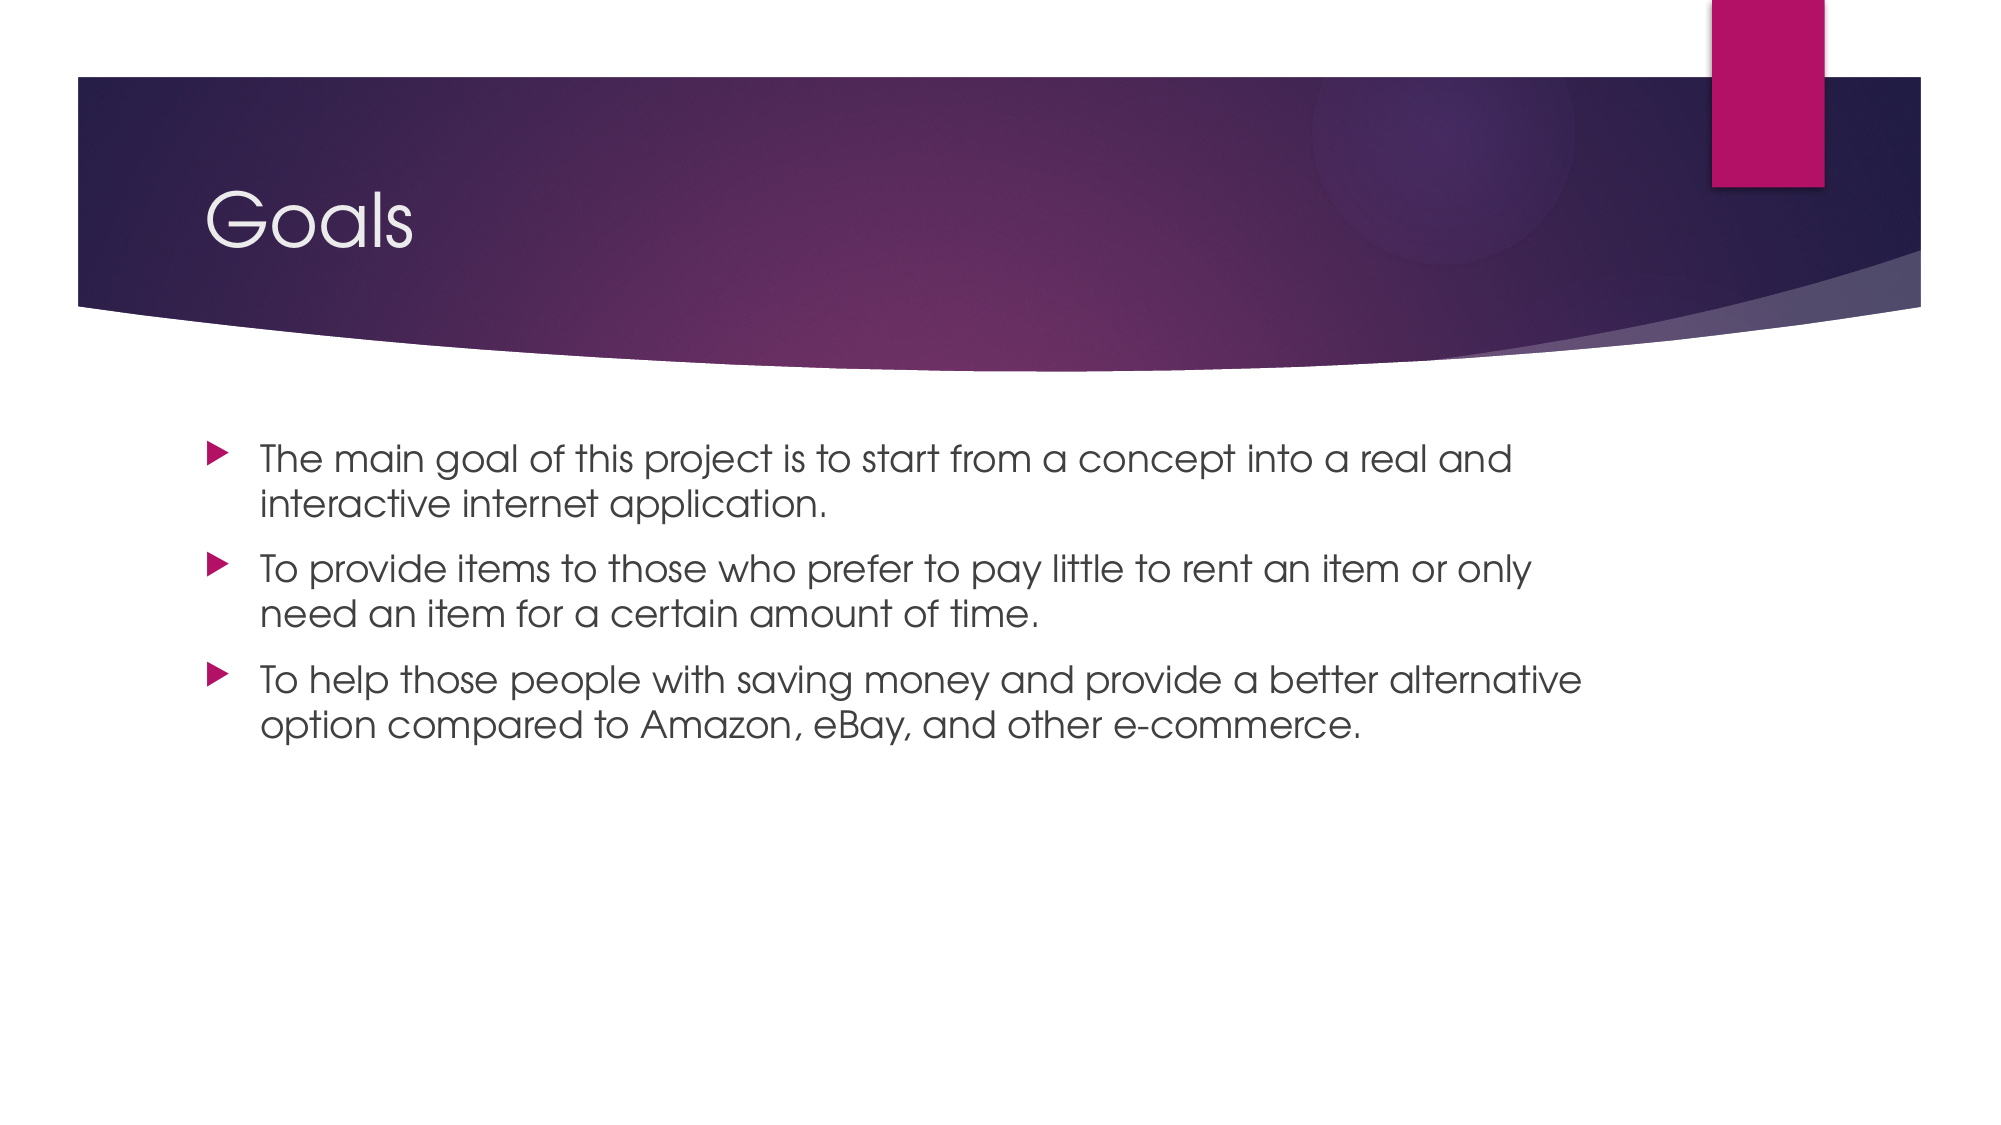

# Goals
The main goal of this project is to start from a concept into a real and interactive internet application.
To provide items to those who prefer to pay little to rent an item or only need an item for a certain amount of time.
To help those people with saving money and provide a better alternative option compared to Amazon, eBay, and other e-commerce.